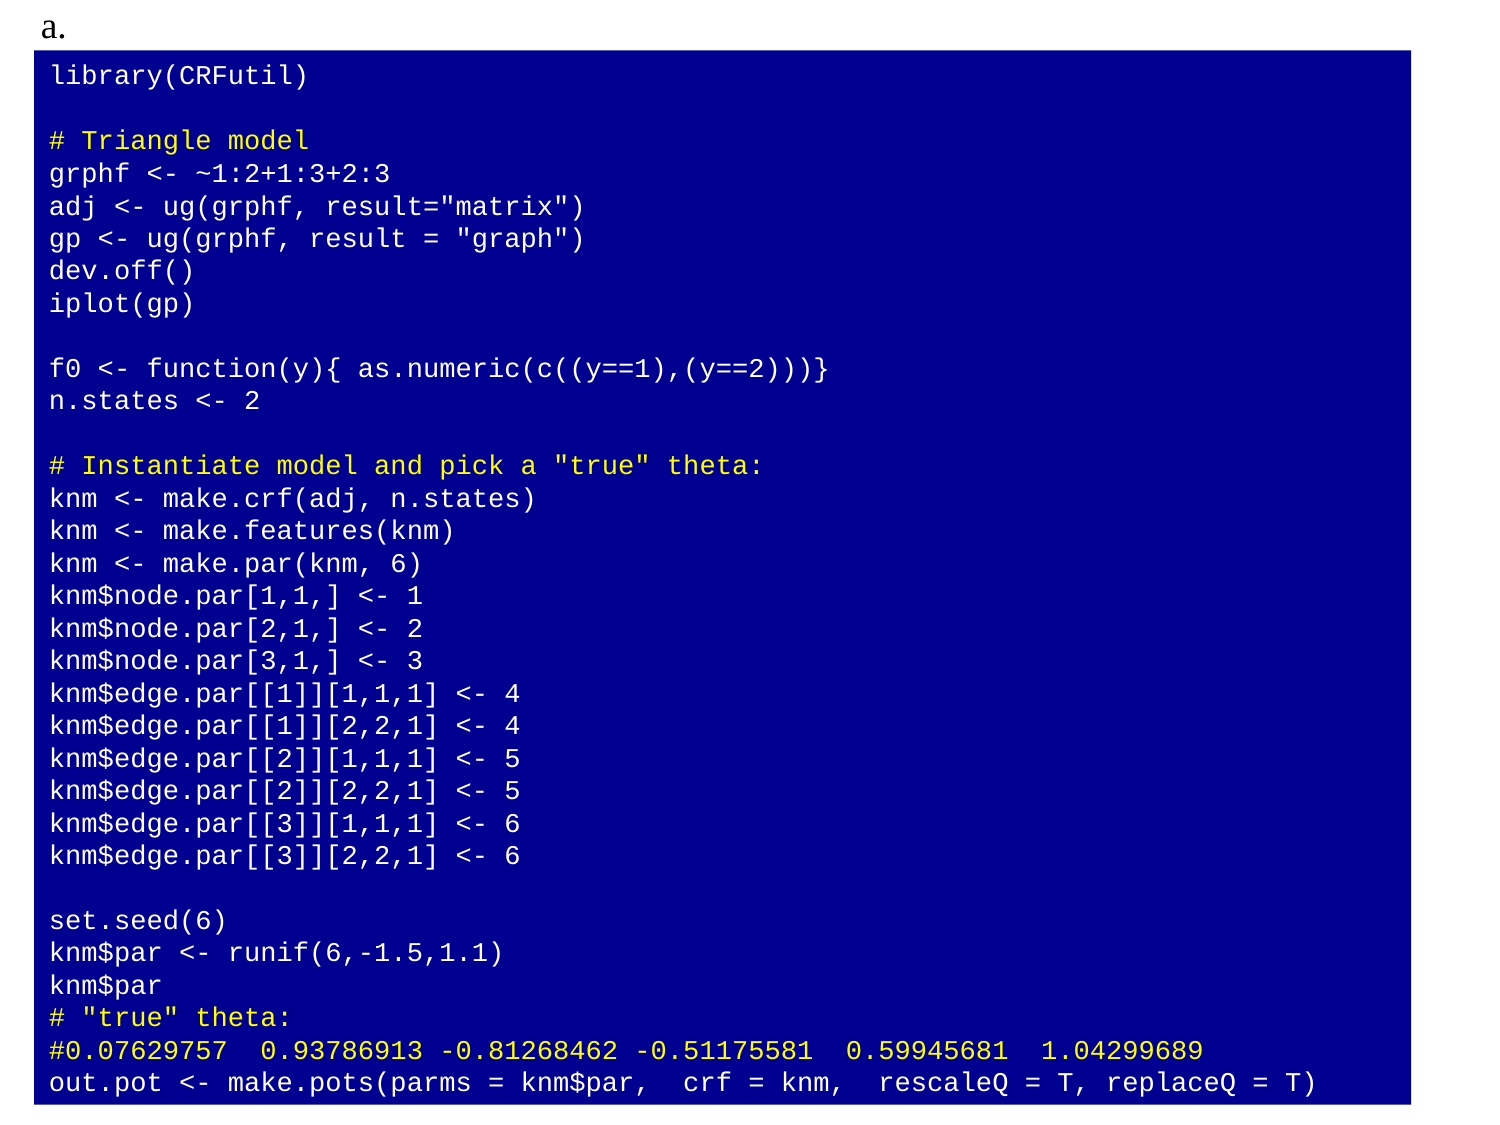

a.
library(CRFutil)

# Triangle model
grphf <- ~1:2+1:3+2:3
adj <- ug(grphf, result="matrix")
gp <- ug(grphf, result = "graph")
dev.off()
iplot(gp)

f0 <- function(y){ as.numeric(c((y==1),(y==2)))}
n.states <- 2

# Instantiate model and pick a "true" theta:
knm <- make.crf(adj, n.states)
knm <- make.features(knm)
knm <- make.par(knm, 6)
knm$node.par[1,1,] <- 1
knm$node.par[2,1,] <- 2
knm$node.par[3,1,] <- 3
knm$edge.par[[1]][1,1,1] <- 4
knm$edge.par[[1]][2,2,1] <- 4
knm$edge.par[[2]][1,1,1] <- 5
knm$edge.par[[2]][2,2,1] <- 5
knm$edge.par[[3]][1,1,1] <- 6
knm$edge.par[[3]][2,2,1] <- 6

set.seed(6)
knm$par <- runif(6,-1.5,1.1)
knm$par
# "true" theta:
#0.07629757  0.93786913 -0.81268462 -0.51175581  0.59945681  1.04299689
out.pot <- make.pots(parms = knm$par,  crf = knm,  rescaleQ = T, replaceQ = T)